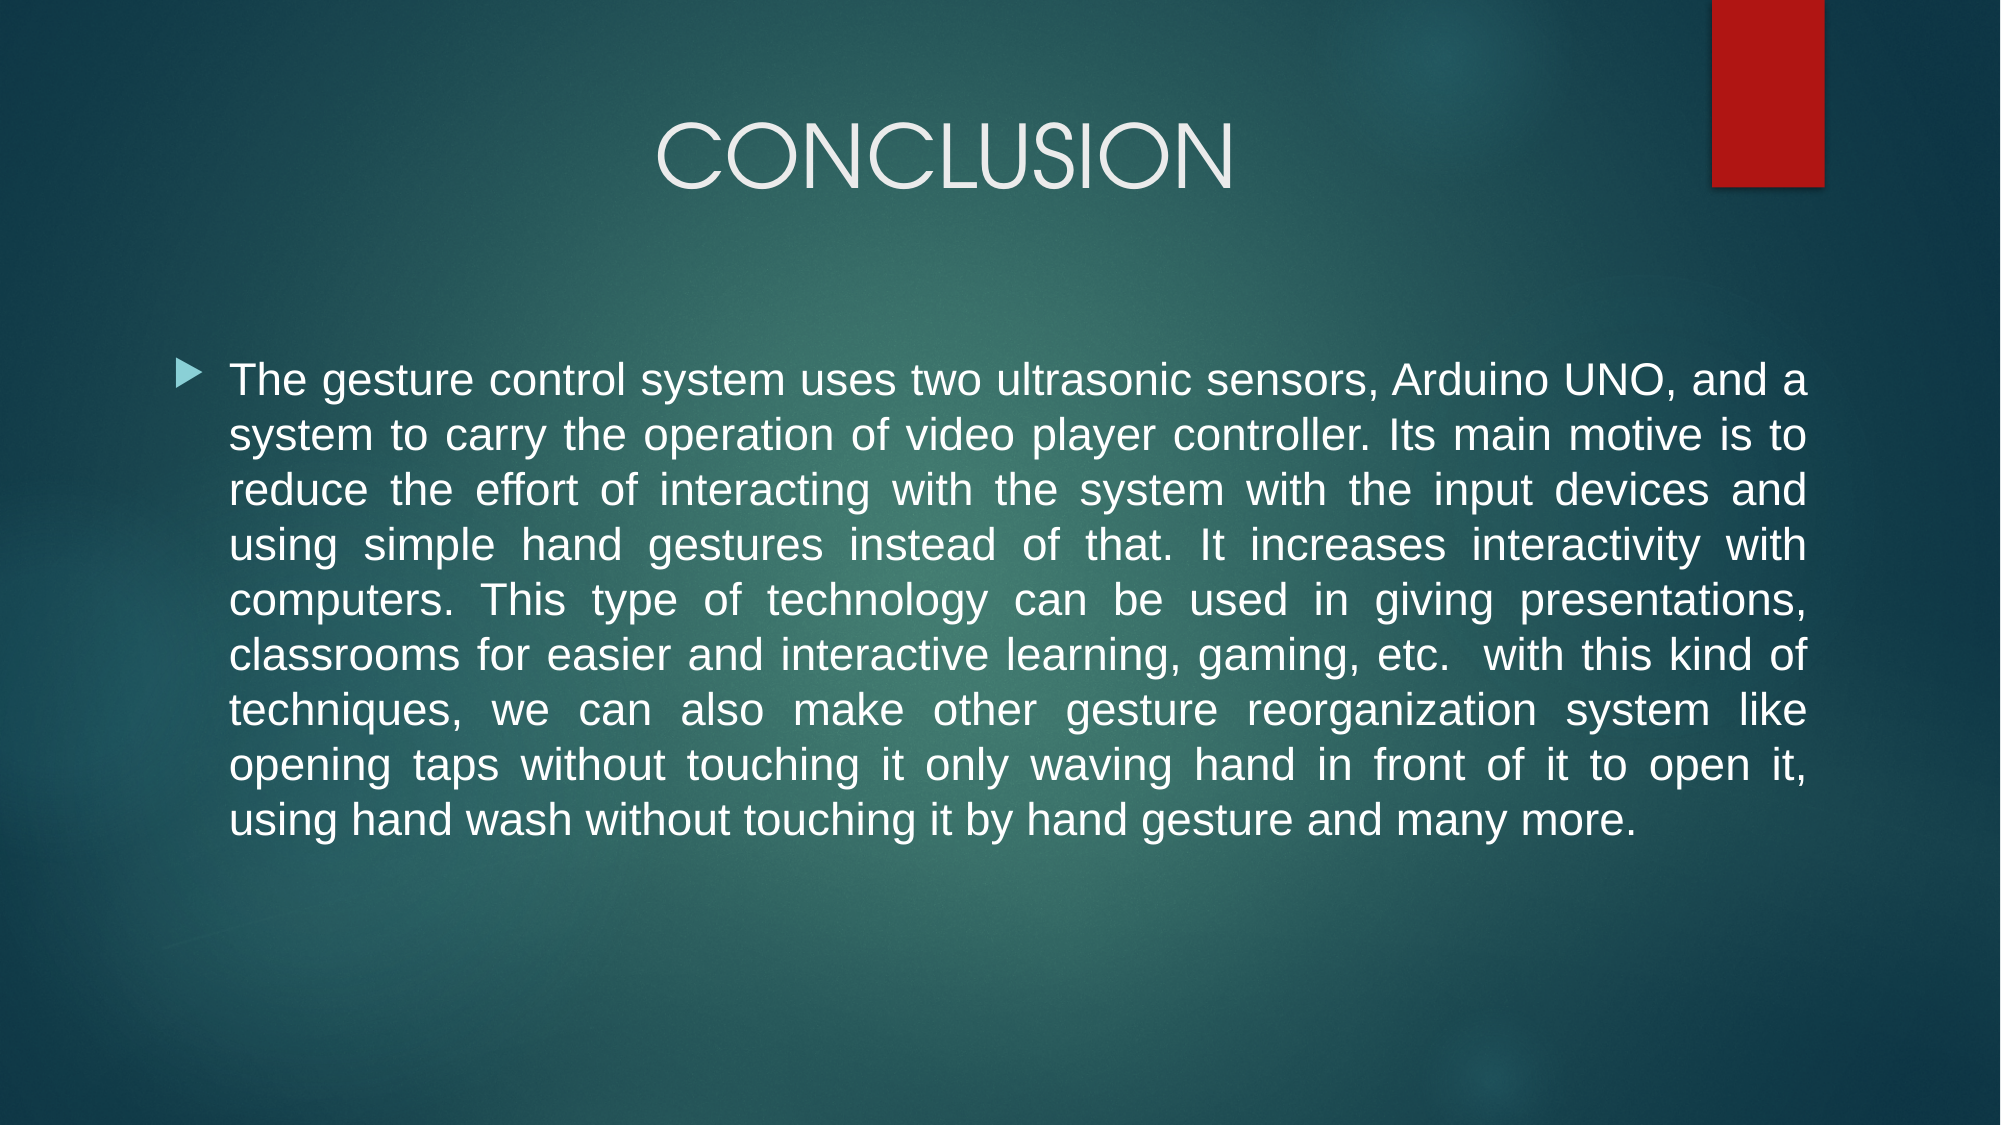

# CONCLUSION
The gesture control system uses two ultrasonic sensors, Arduino UNO, and a system to carry the operation of video player controller. Its main motive is to reduce the effort of interacting with the system with the input devices and using simple hand gestures instead of that. It increases interactivity with computers. This type of technology can be used in giving presentations, classrooms for easier and interactive learning, gaming, etc.  with this kind of techniques, we can also make other gesture reorganization system like opening taps without touching it only waving hand in front of it to open it, using hand wash without touching it by hand gesture and many more.